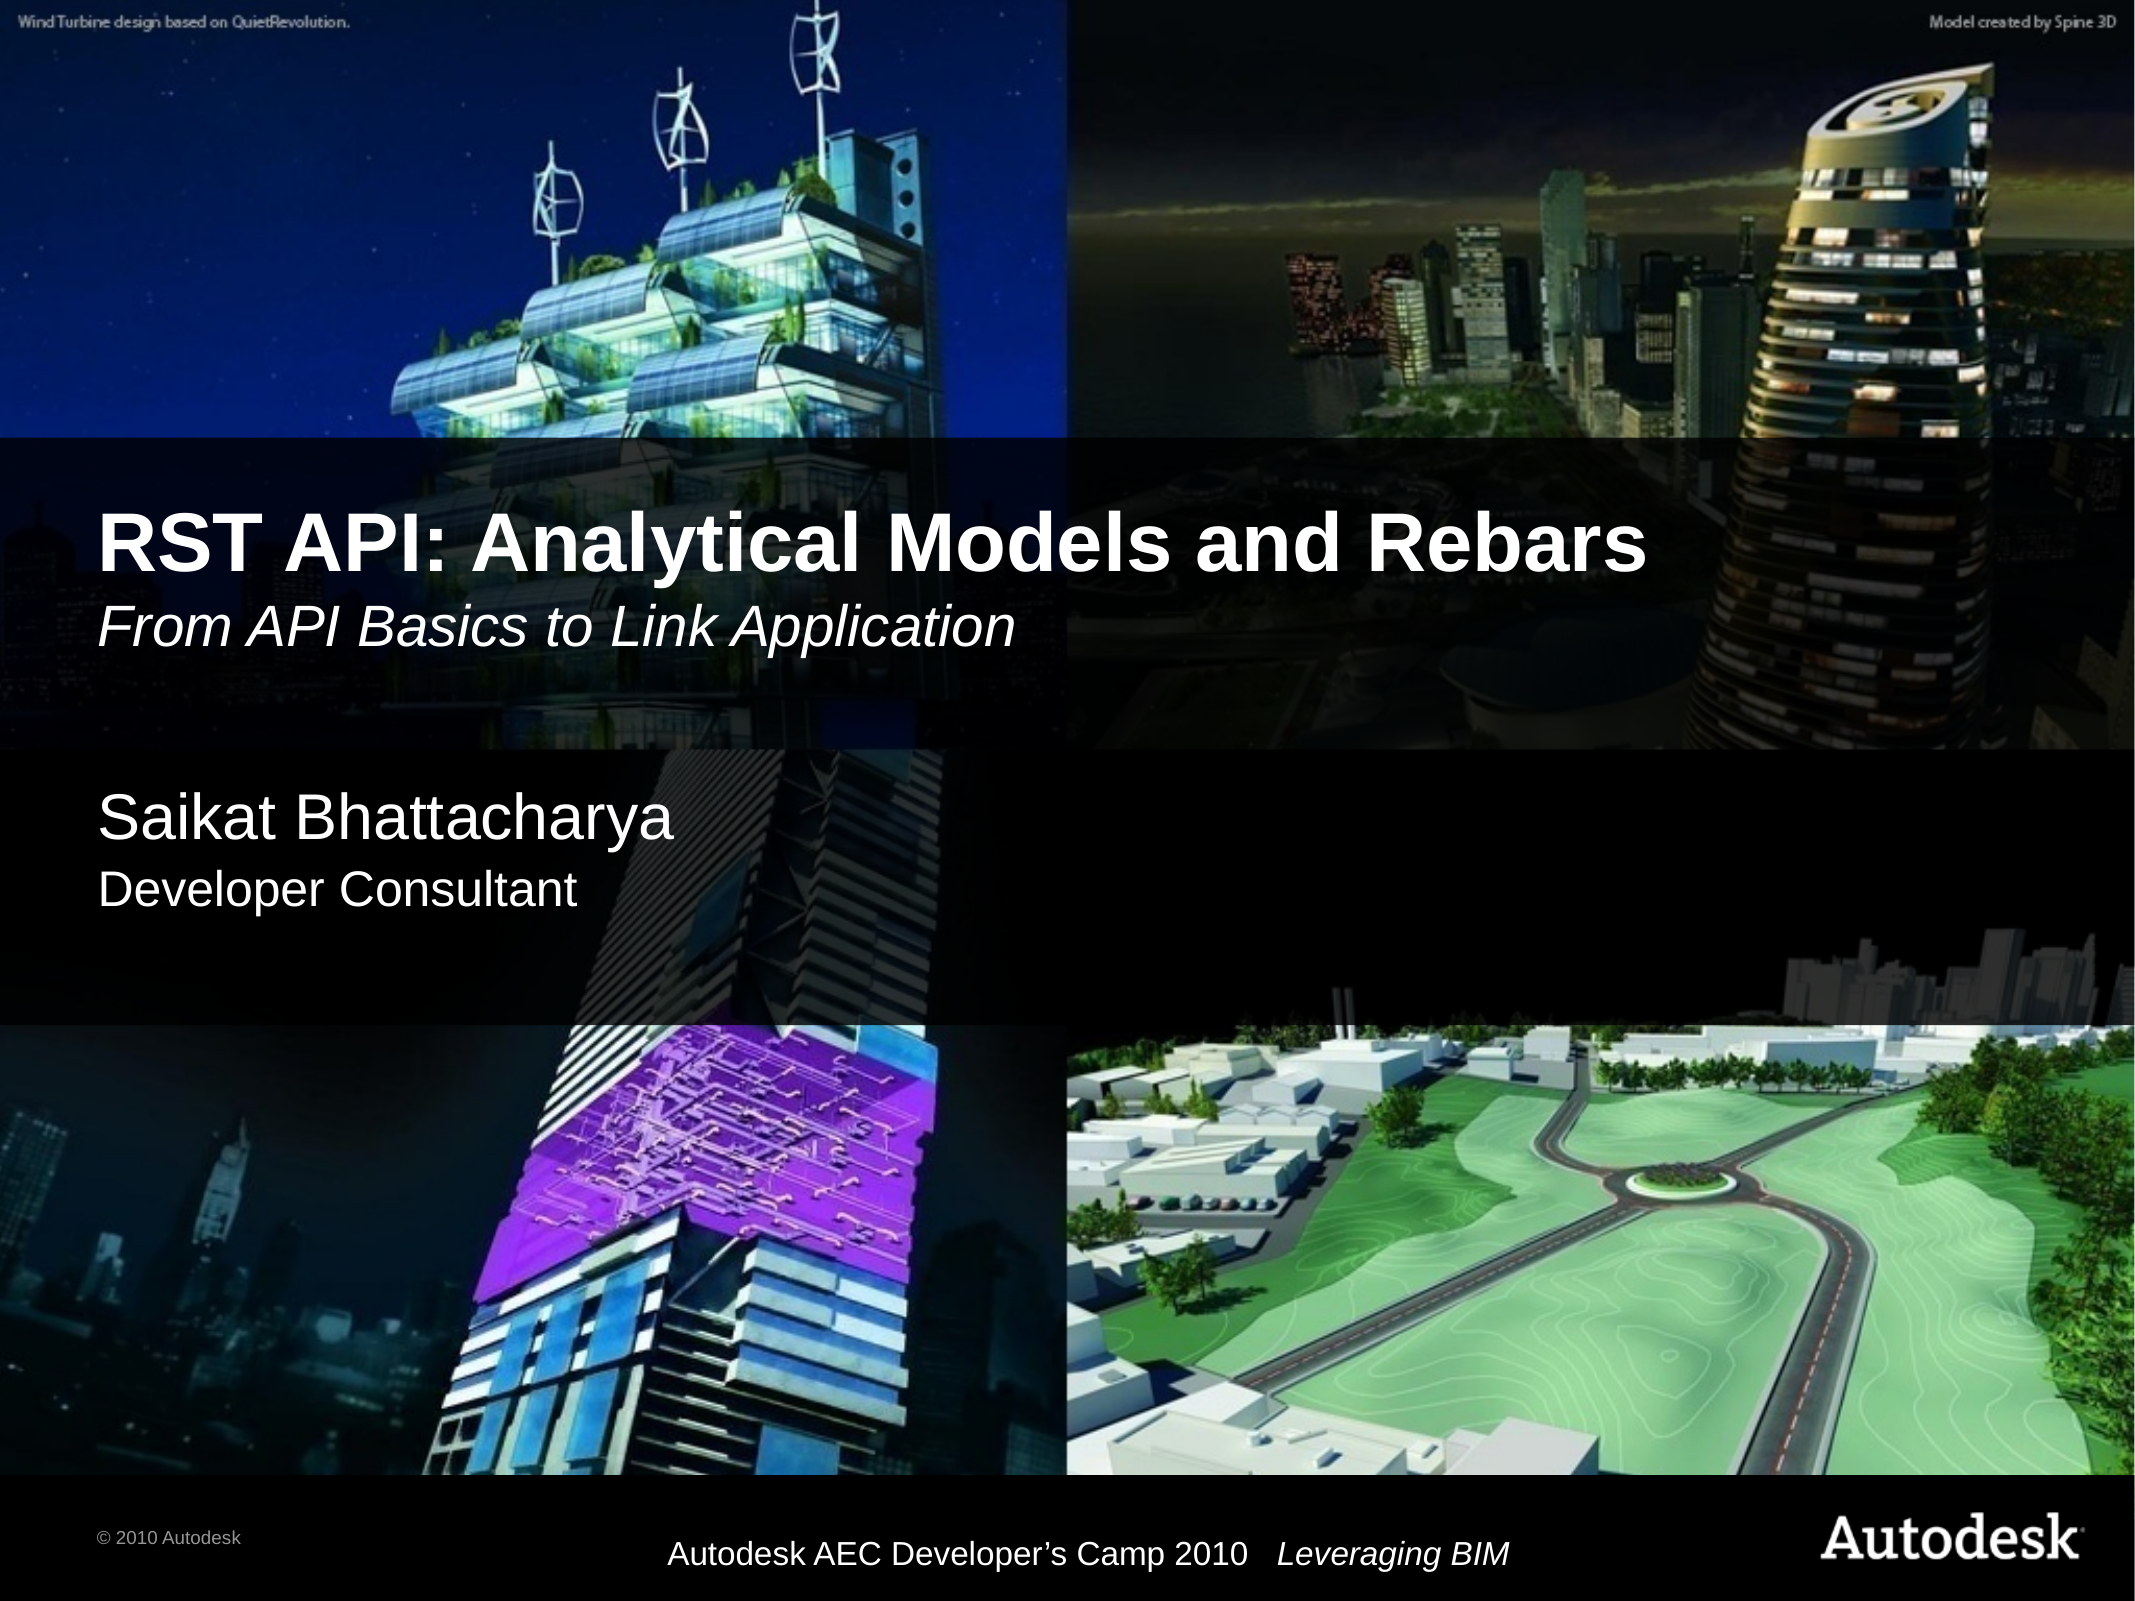

# RST API: Analytical Models and Rebars From API Basics to Link Application
Saikat Bhattacharya
Developer Consultant